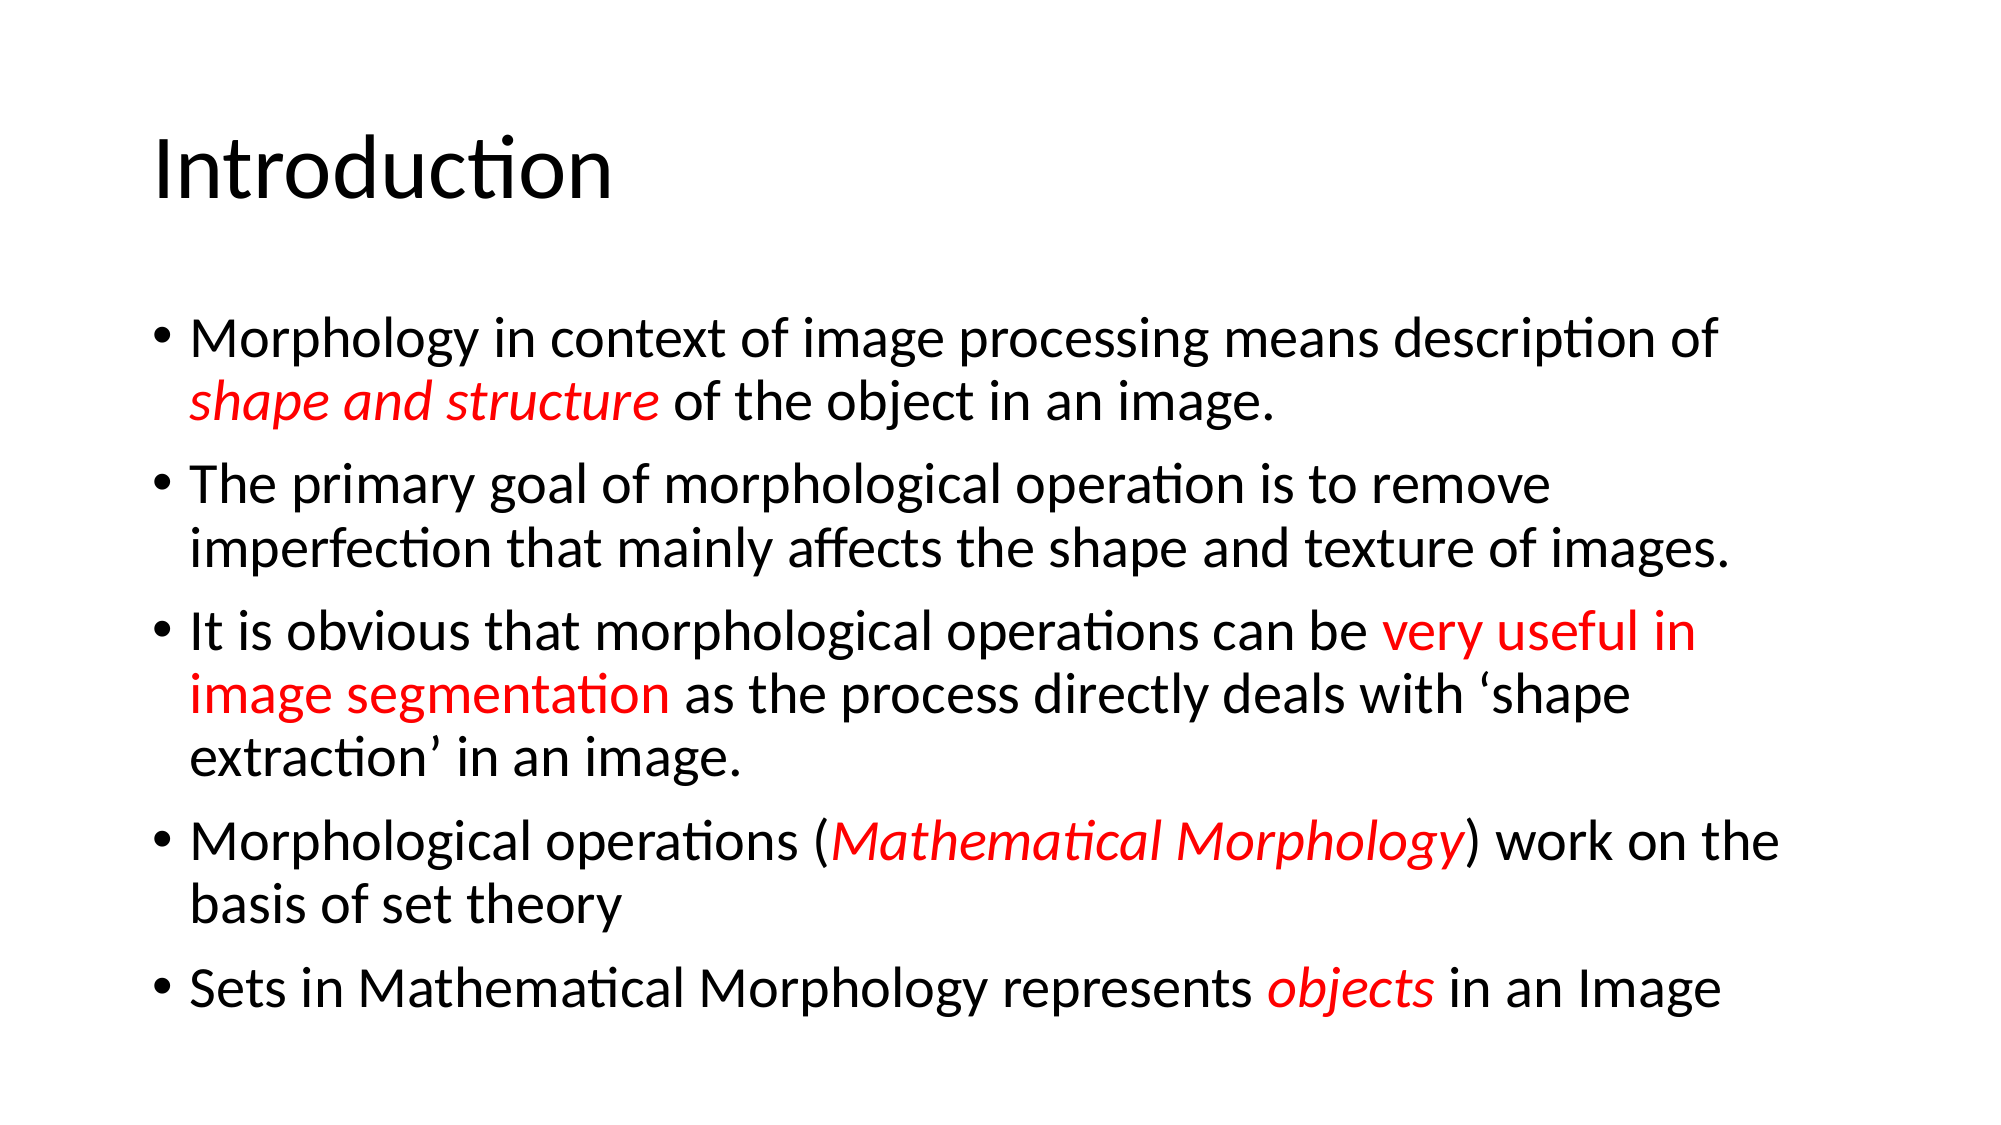

# Introduction
Morphology in context of image processing means description of shape and structure of the object in an image.
The primary goal of morphological operation is to remove imperfection that mainly affects the shape and texture of images.
It is obvious that morphological operations can be very useful in image segmentation as the process directly deals with ‘shape extraction’ in an image.
Morphological operations (Mathematical Morphology) work on the basis of set theory
Sets in Mathematical Morphology represents objects in an Image